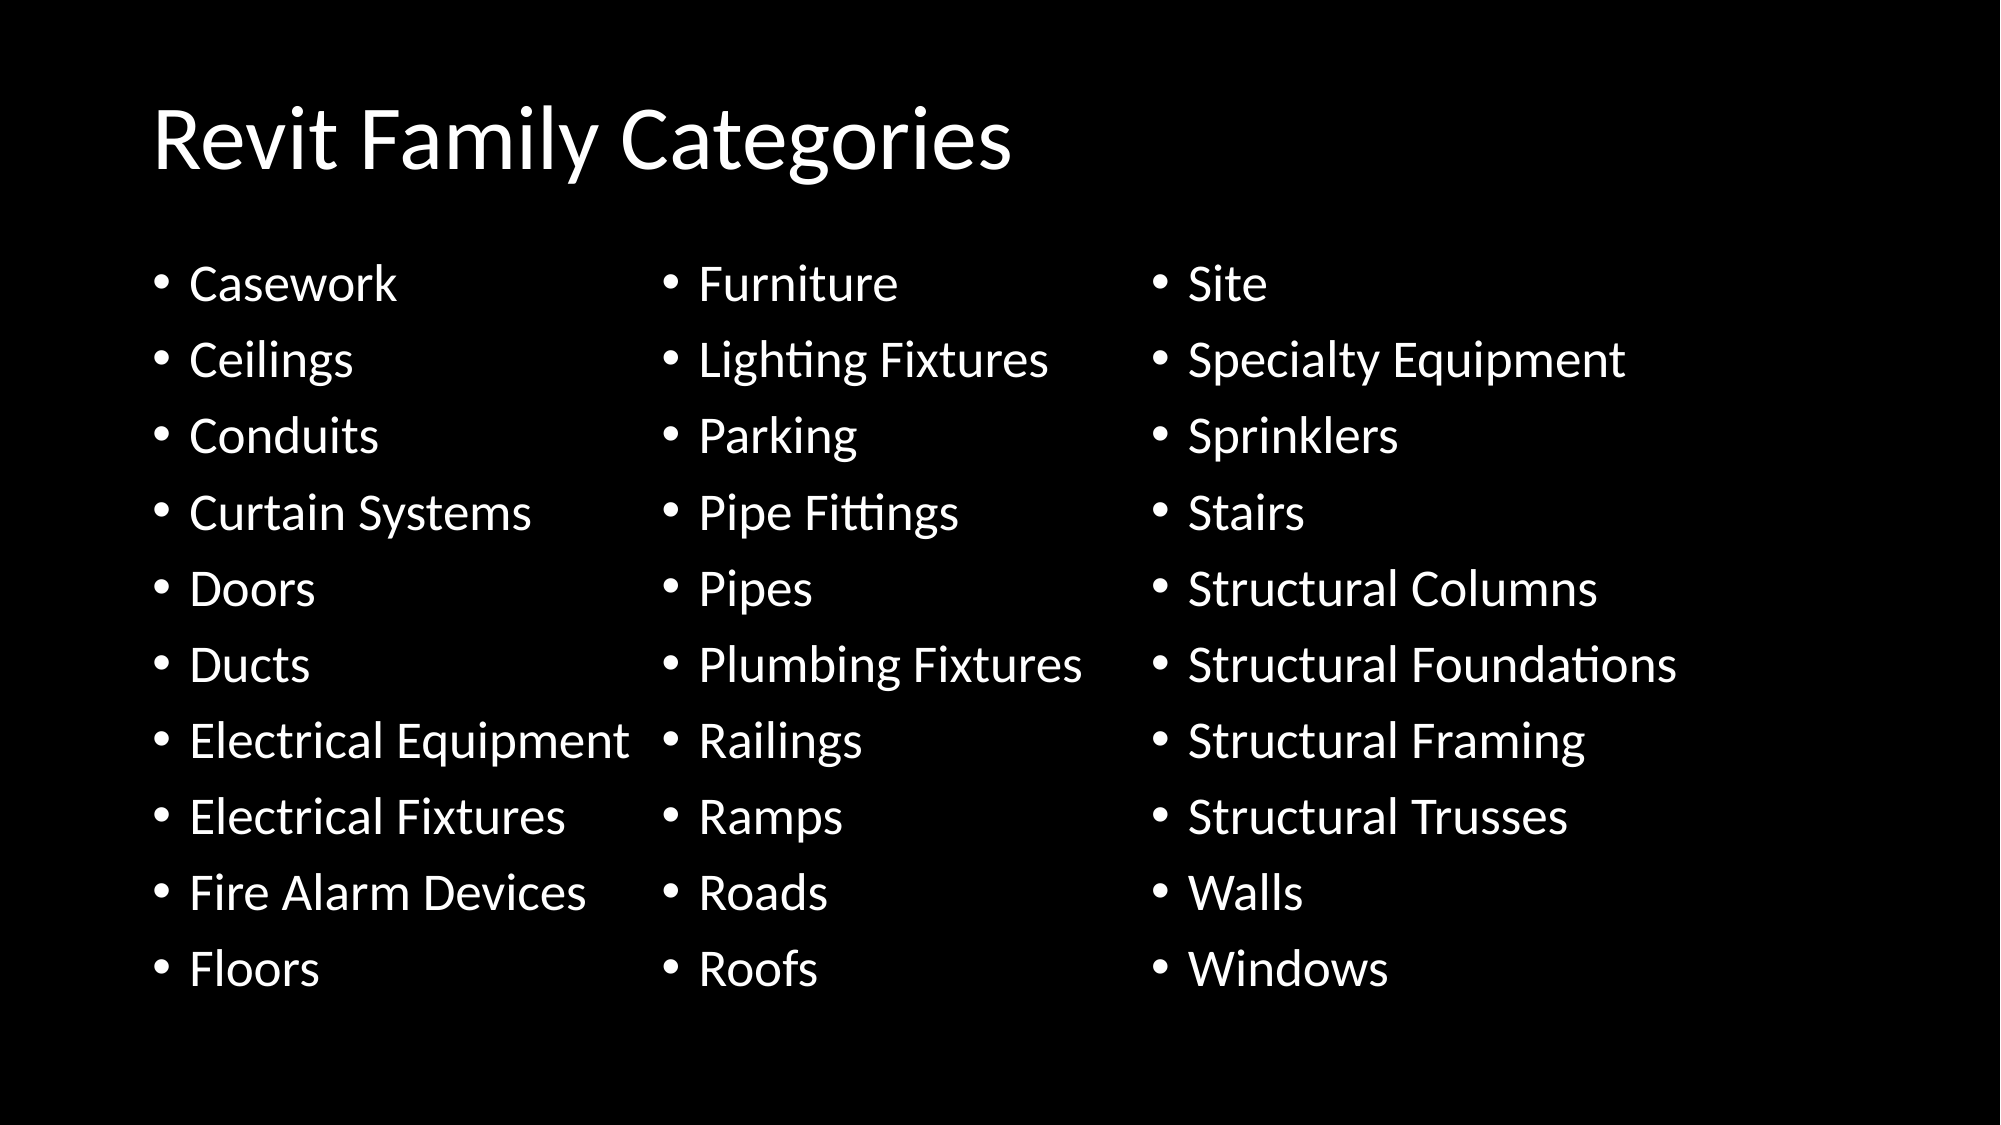

# Revit Family Categories
Casework
Ceilings
Conduits
Curtain Systems
Doors
Ducts
Electrical Equipment
Electrical Fixtures
Fire Alarm Devices
Floors

Furniture
Lighting Fixtures
Parking
Pipe Fittings
Pipes
Plumbing Fixtures
Railings
Ramps
Roads
Roofs
Site
Specialty Equipment
Sprinklers
Stairs
Structural Columns
Structural Foundations
Structural Framing
Structural Trusses
Walls
Windows